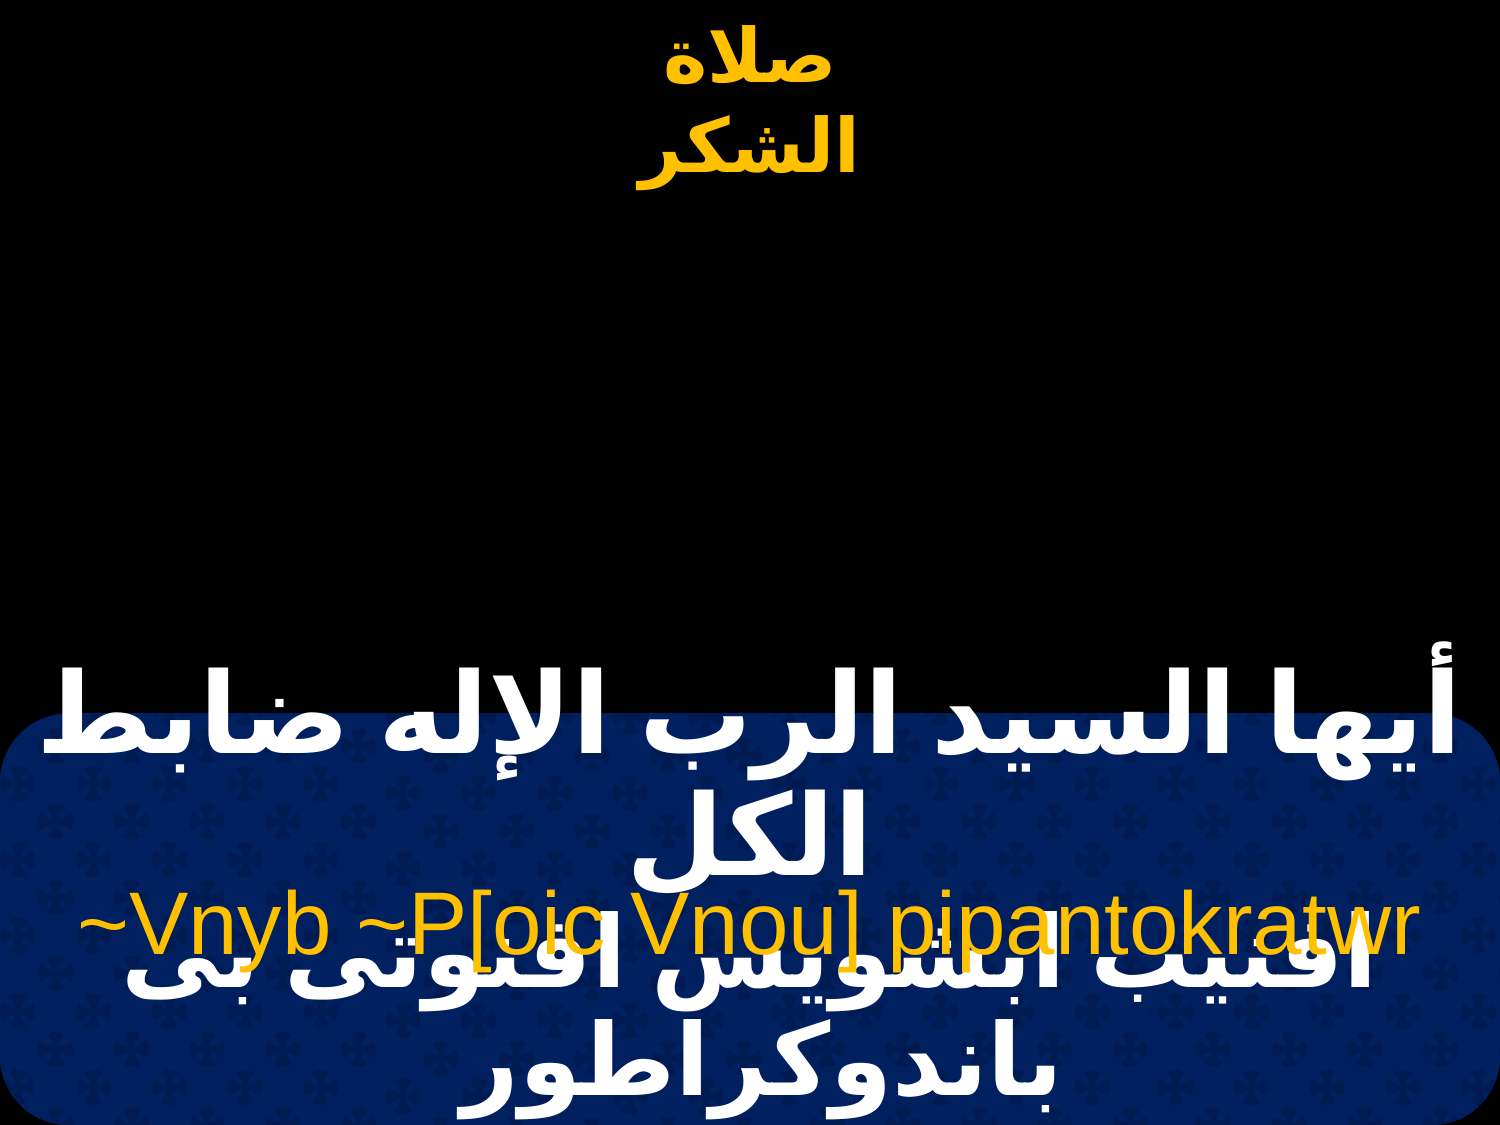

أيها السيد الرب الإله ضابط الكل
~Vnyb ~P[oic Vnou] pipantokratwr
افنيب ابشويس افنوتى بى باندوكراطور